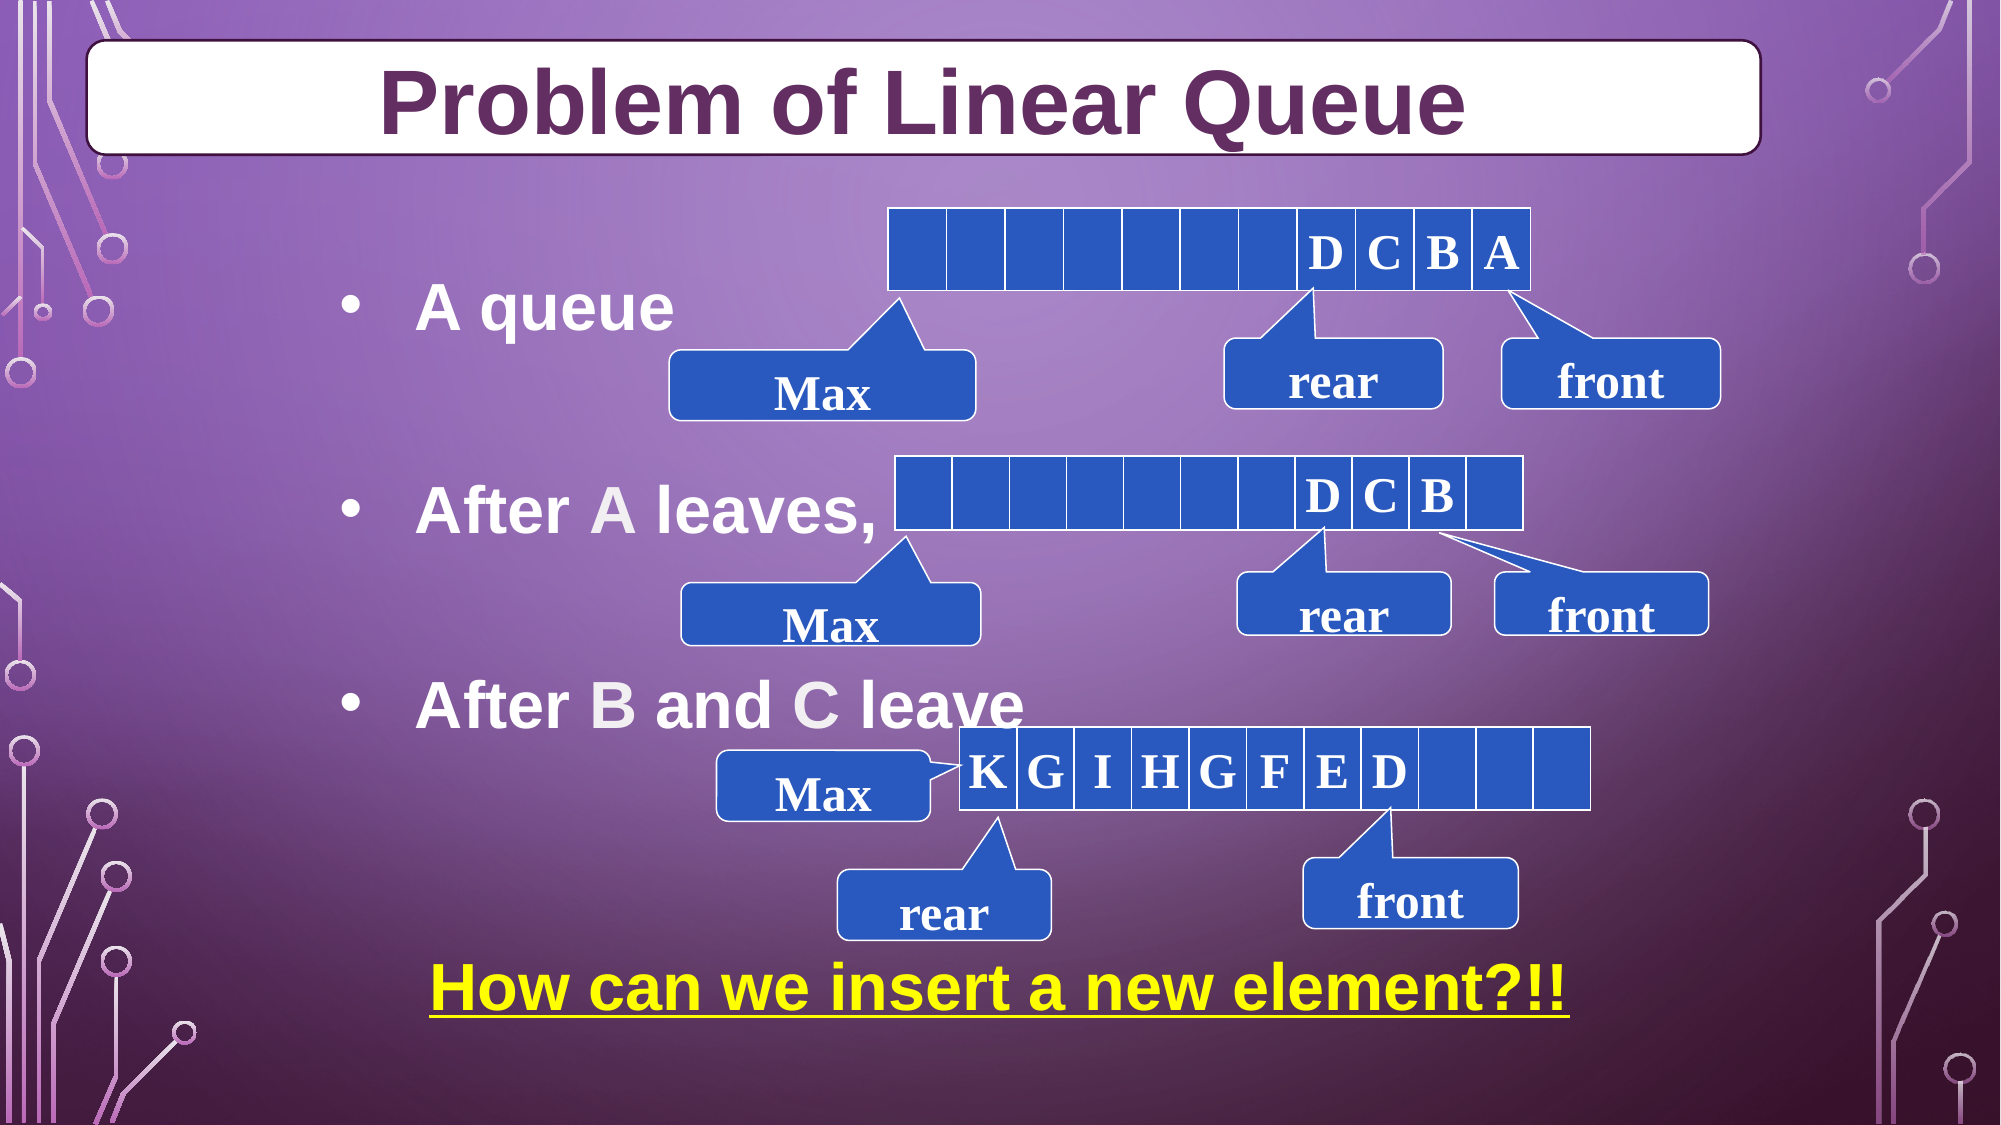

Problem of Linear Queue
A queue

After A leaves,

After B and C leave

How can we insert a new element?!!

D
C
B
A
rear
front
Max

D
C
B

rear
front
Max
K
G
I
H
G
F
E
D

Max
front
rear